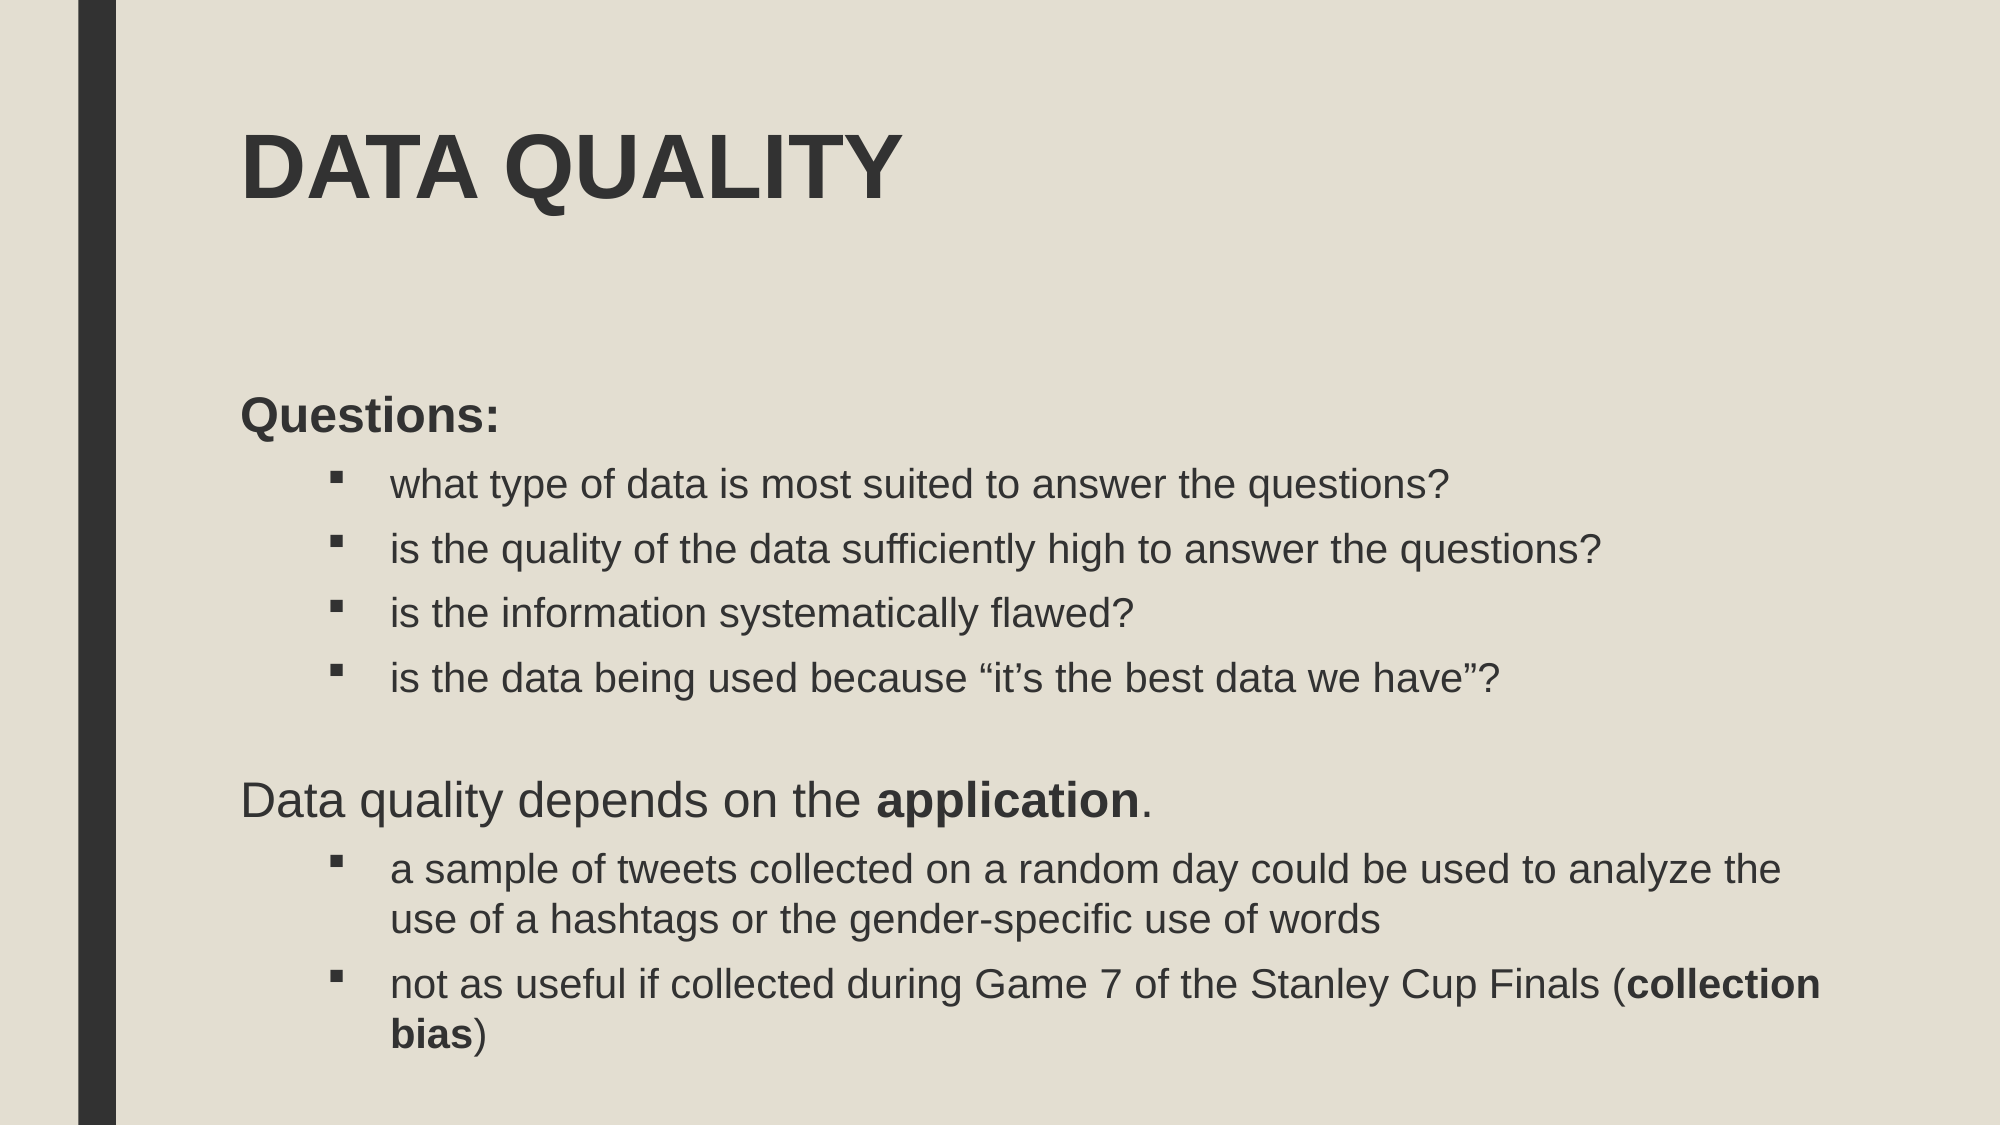

# DATA QUALITY
Questions:
what type of data is most suited to answer the questions?
is the quality of the data sufficiently high to answer the questions?
is the information systematically flawed?
is the data being used because “it’s the best data we have”?

Data quality depends on the application.
a sample of tweets collected on a random day could be used to analyze the use of a hashtags or the gender-specific use of words
not as useful if collected during Game 7 of the Stanley Cup Finals (collection bias)